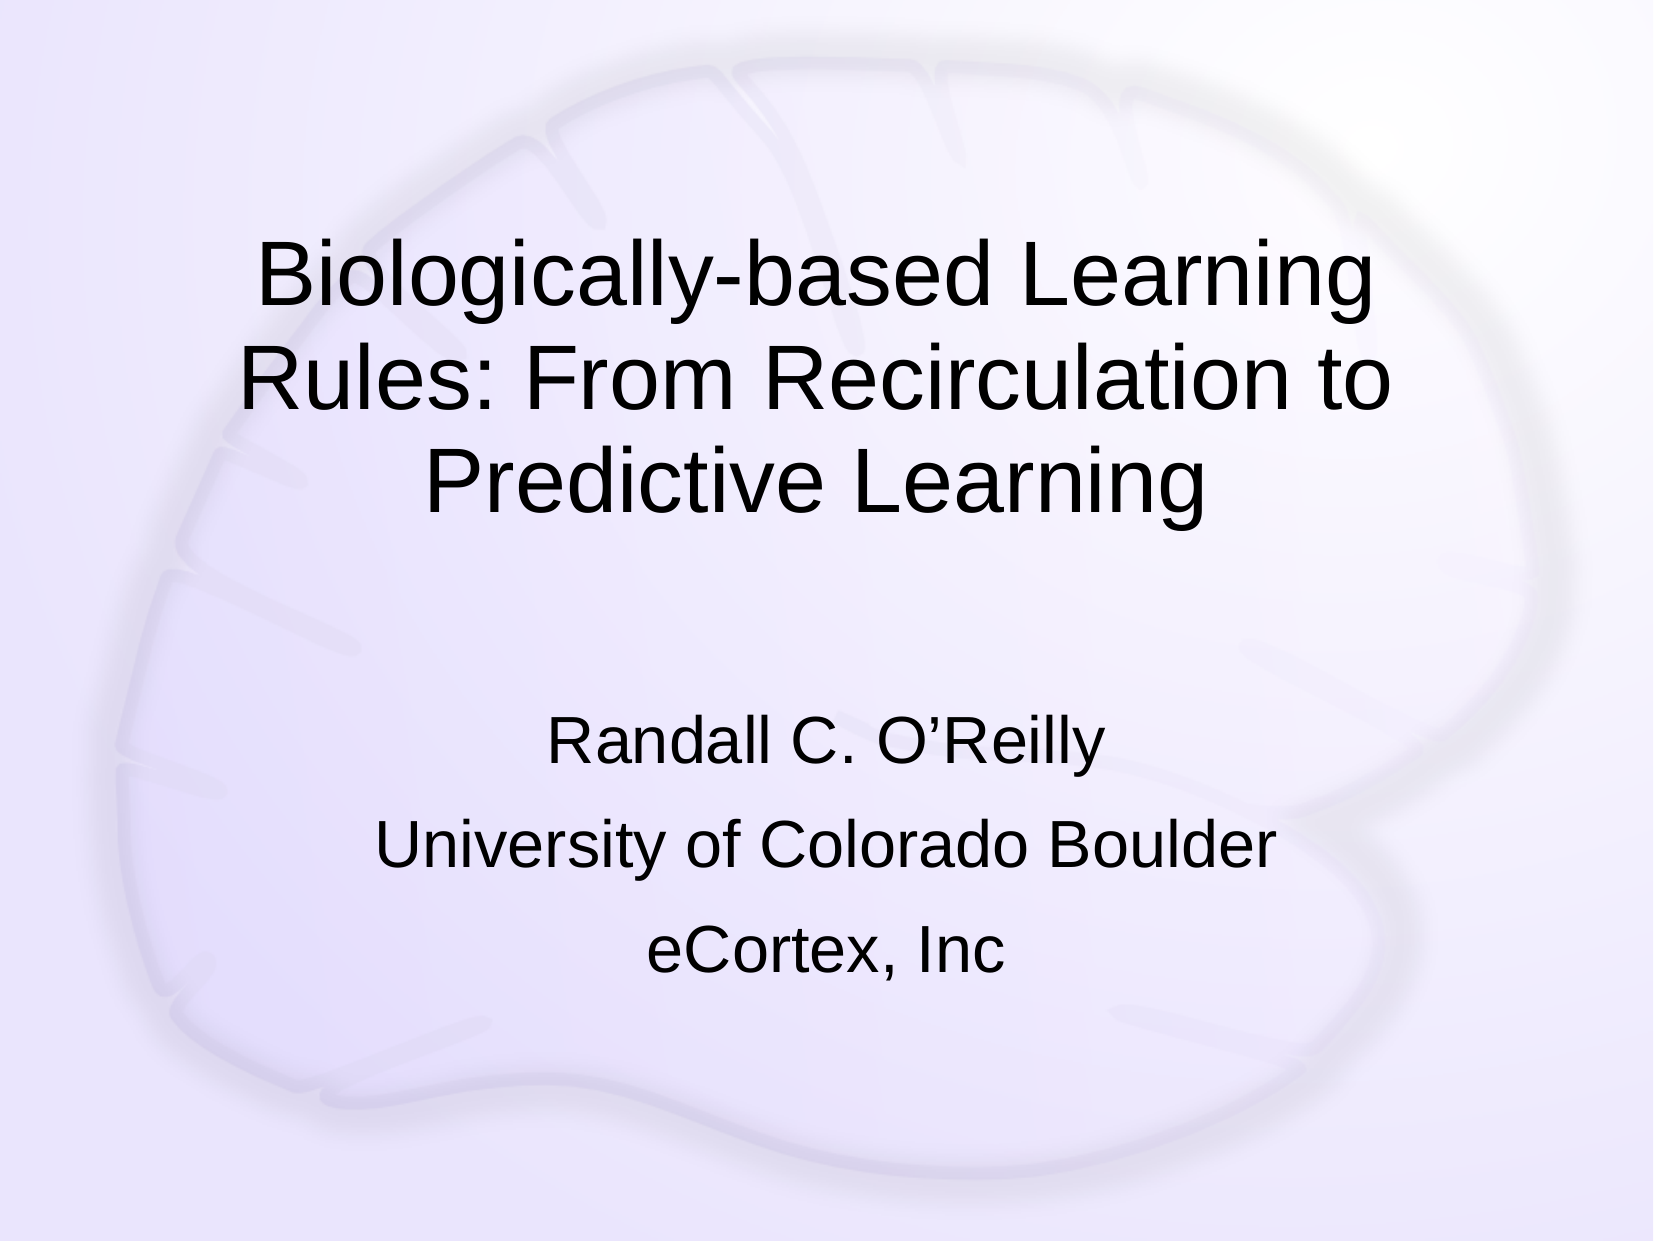

# Biologically-based Learning Rules: From Recirculation to Predictive Learning
Randall C. O’Reilly
University of Colorado Boulder
eCortex, Inc